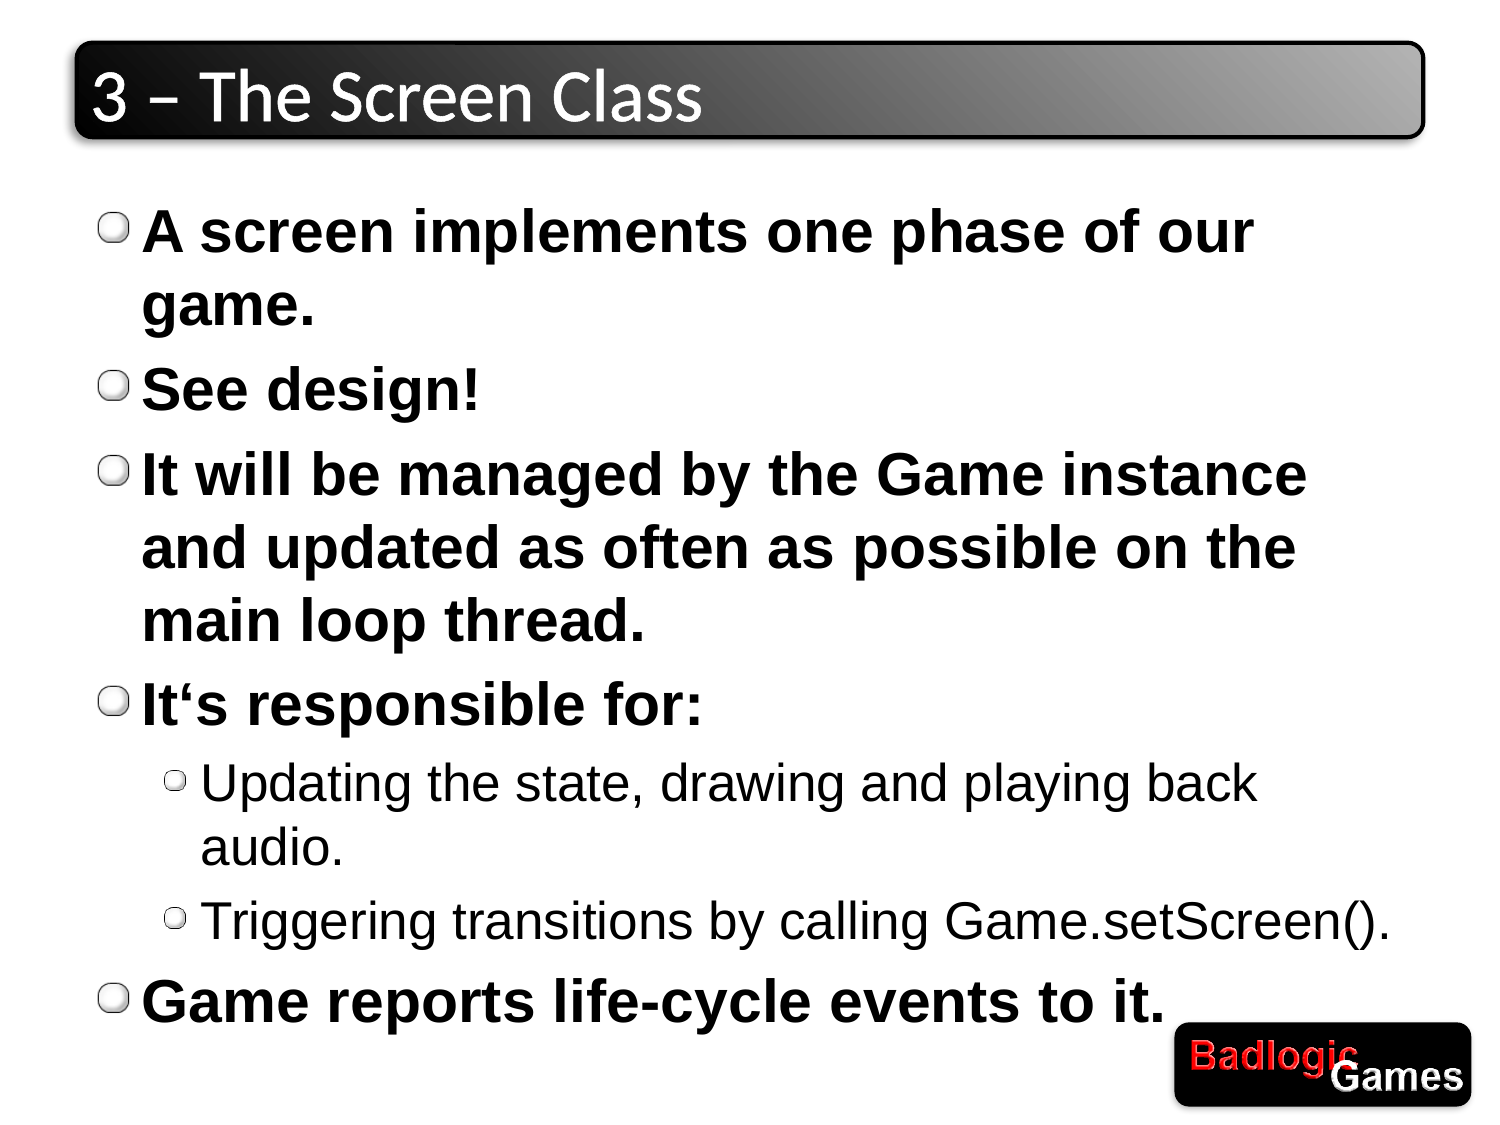

# 3 – The Screen Class
A screen implements one phase of our game.
See design!
It will be managed by the Game instance and updated as often as possible on the main loop thread.
It‘s responsible for:
Updating the state, drawing and playing back audio.
Triggering transitions by calling Game.setScreen().
Game reports life-cycle events to it.